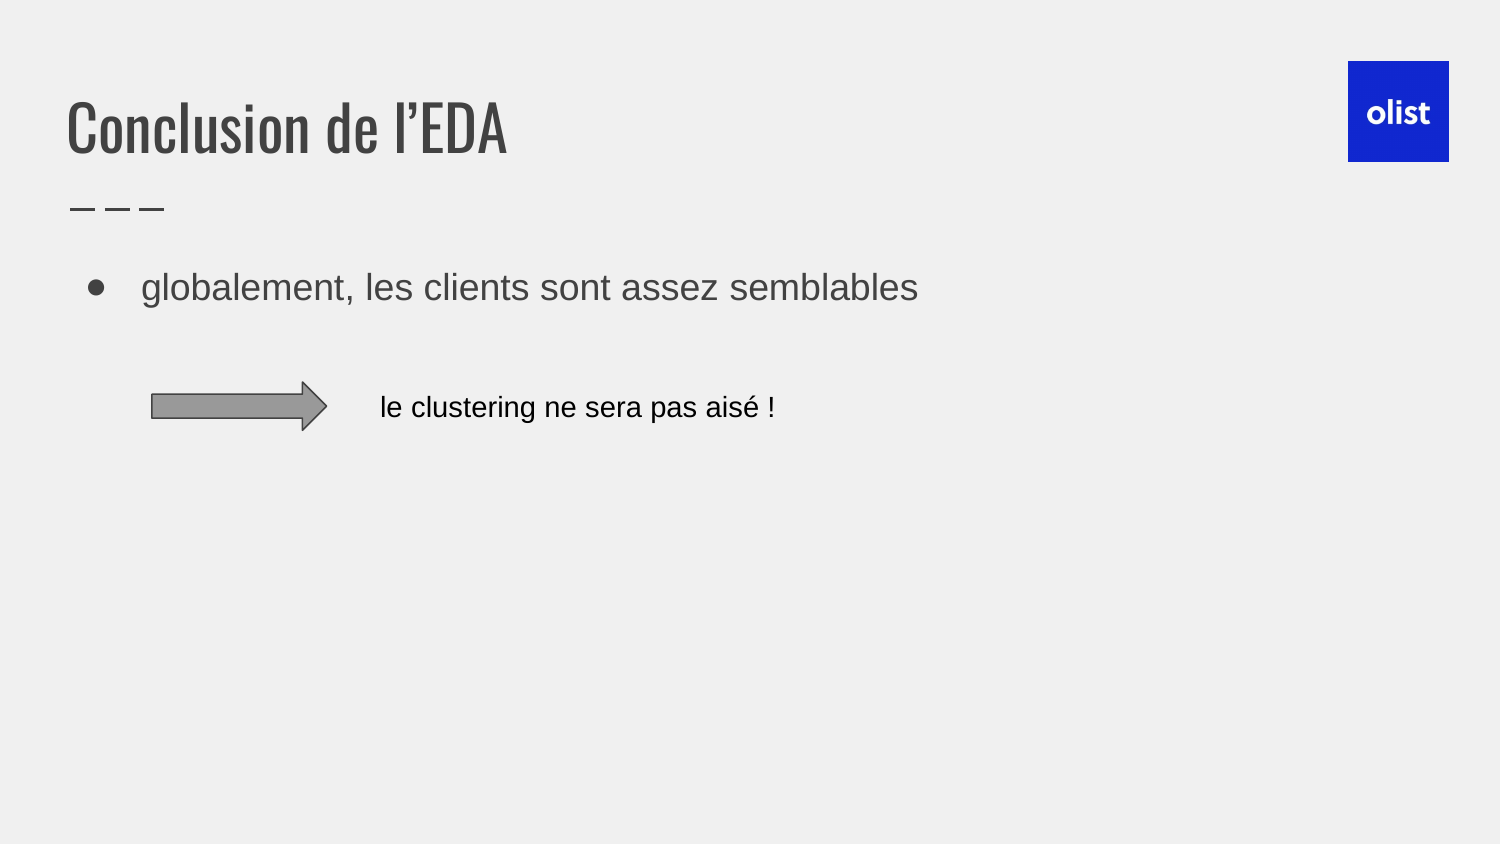

# Conclusion de l’EDA
globalement, les clients sont assez semblables

le clustering ne sera pas aisé !